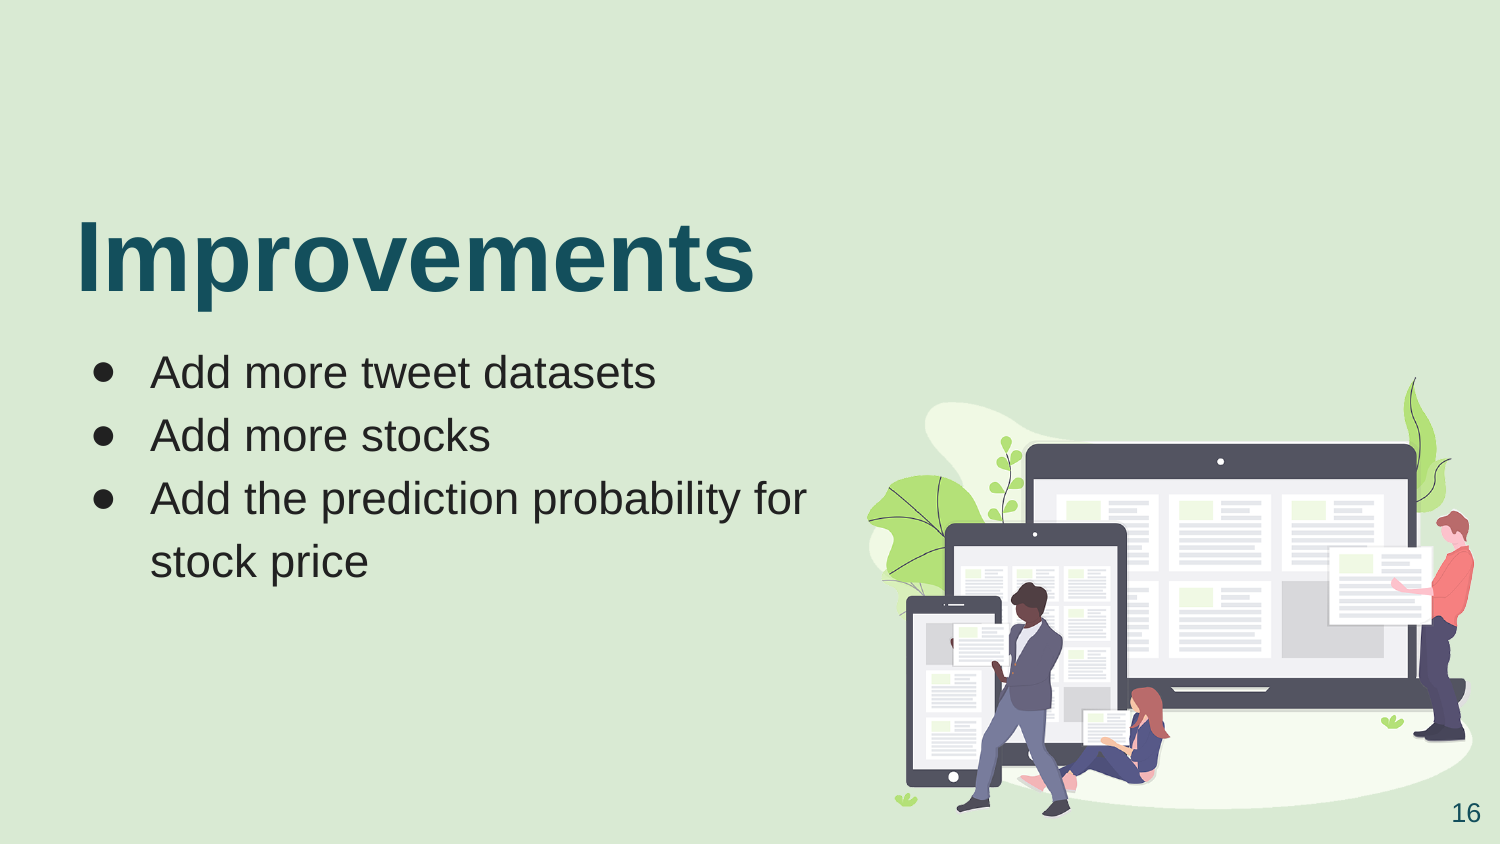

# Improvements
Add more tweet datasets
Add more stocks
Add the prediction probability for stock price
16